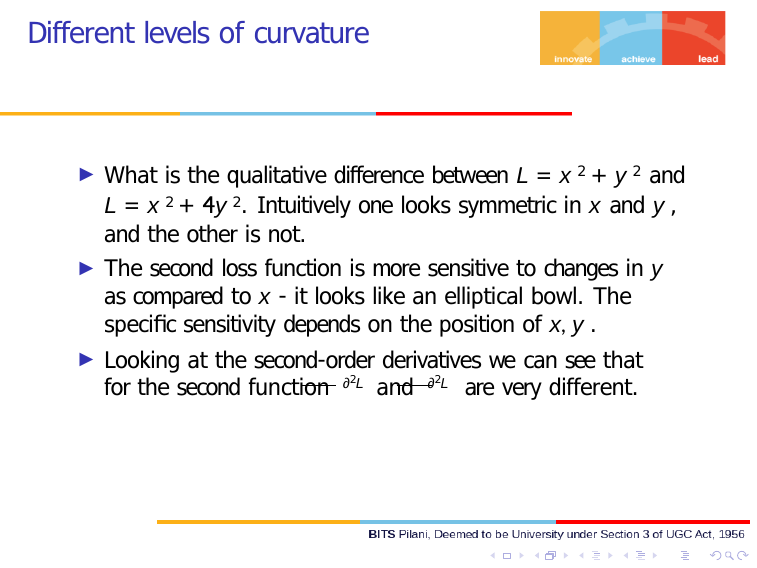

# Different levels of curvature
What is the qualitative difference between L = x 2 + y 2 and
L = x 2 + 4y 2. Intuitively one looks symmetric in x and y , and the other is not.
The second loss function is more sensitive to changes in y as compared to x - it looks like an elliptical bowl. The specific sensitivity depends on the position of x, y .
Looking at the second-order derivatives we can see that for the second function ∂2L  and ∂2L are very different.
∂x 2	∂y 2